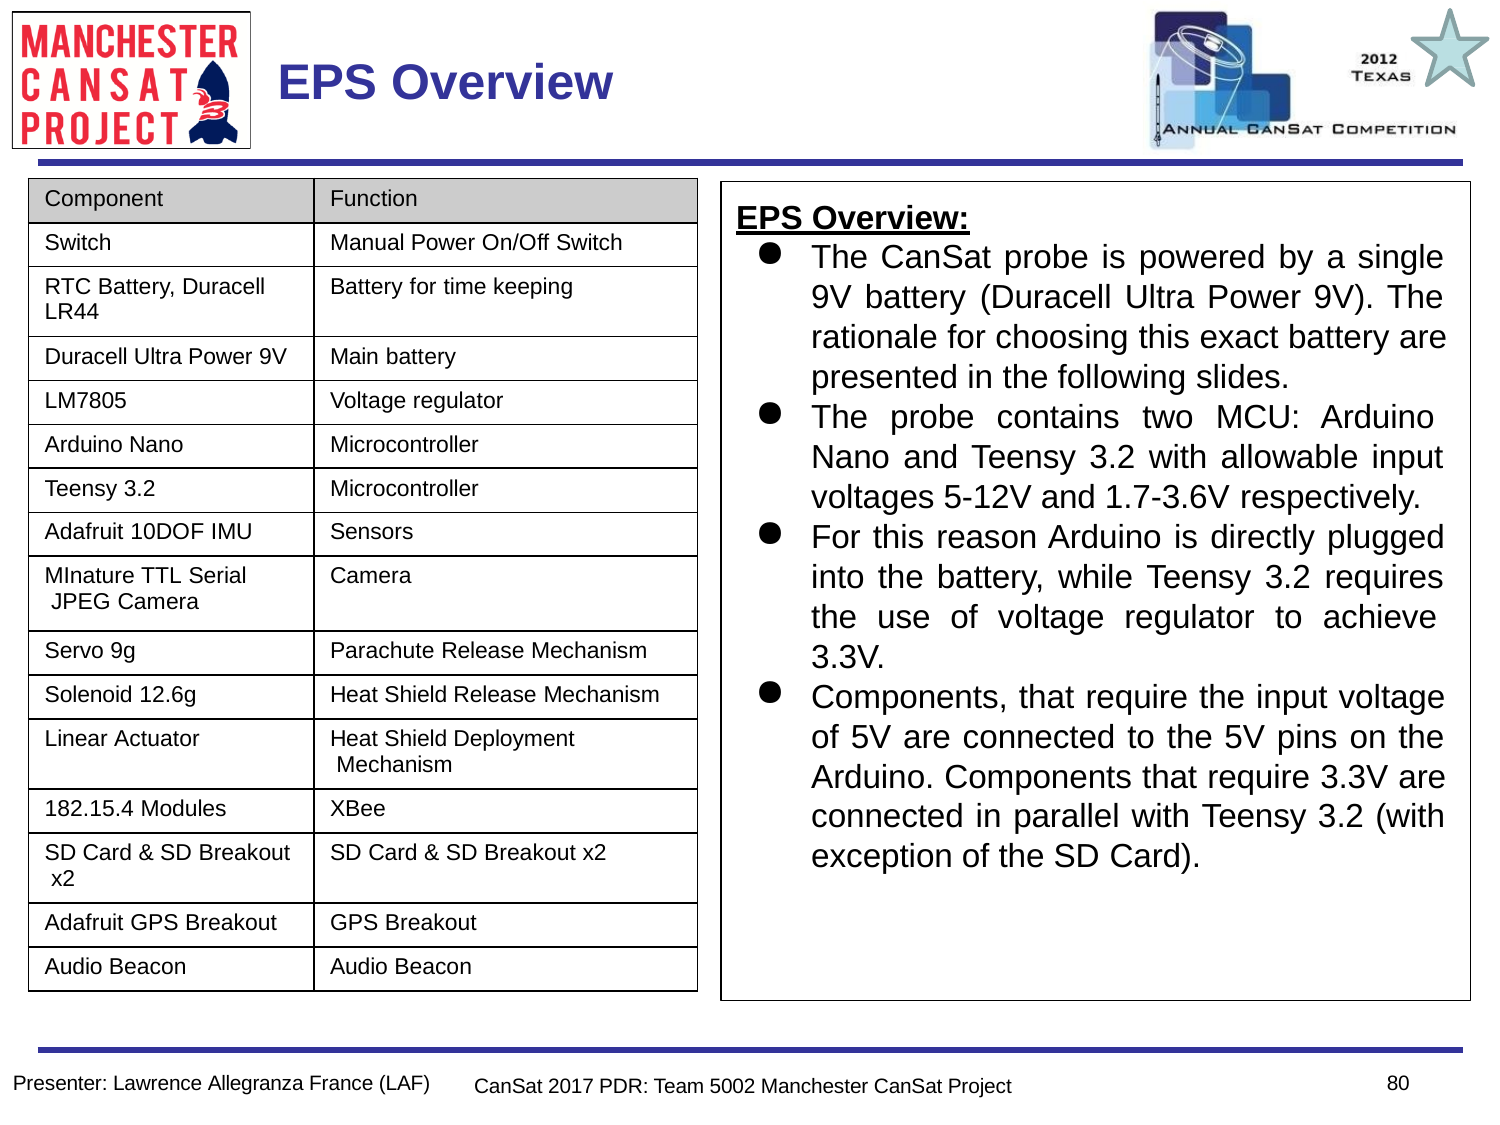

Team Logo
Here
(If You Want)

# EPS Overview

| Component | Function |
| --- | --- |
| Switch | Manual Power On/Off Switch |
| RTC Battery, Duracell LR44 | Battery for time keeping |
| Duracell Ultra Power 9V | Main battery |
| LM7805 | Voltage regulator |
| Arduino Nano | Microcontroller |
| Teensy 3.2 | Microcontroller |
| Adafruit 10DOF IMU | Sensors |
| MInature TTL Serial JPEG Camera | Camera |
| Servo 9g | Parachute Release Mechanism |
| Solenoid 12.6g | Heat Shield Release Mechanism |
| Linear Actuator | Heat Shield Deployment Mechanism |
| 182.15.4 Modules | XBee |
| SD Card & SD Breakout x2 | SD Card & SD Breakout x2 |
| Adafruit GPS Breakout | GPS Breakout |
| Audio Beacon | Audio Beacon |

EPS Overview:
The CanSat probe is powered by a single  9V battery (Duracell Ultra Power 9V). The  rationale for choosing this exact battery are  presented in the following slides.
The probe contains two MCU: Arduino  Nano and Teensy 3.2 with allowable input  voltages 5-12V and 1.7-3.6V respectively.
For this reason Arduino is directly plugged  into the battery, while Teensy 3.2 requires  the use of voltage regulator to achieve  3.3V.
Components, that require the input voltage  of 5V are connected to the 5V pins on the  Arduino. Components that require 3.3V are  connected in parallel with Teensy 3.2 (with  exception of the SD Card).
80
Presenter: Lawrence Allegranza France (LAF)
CanSat 2017 PDR: Team 5002 Manchester CanSat Project